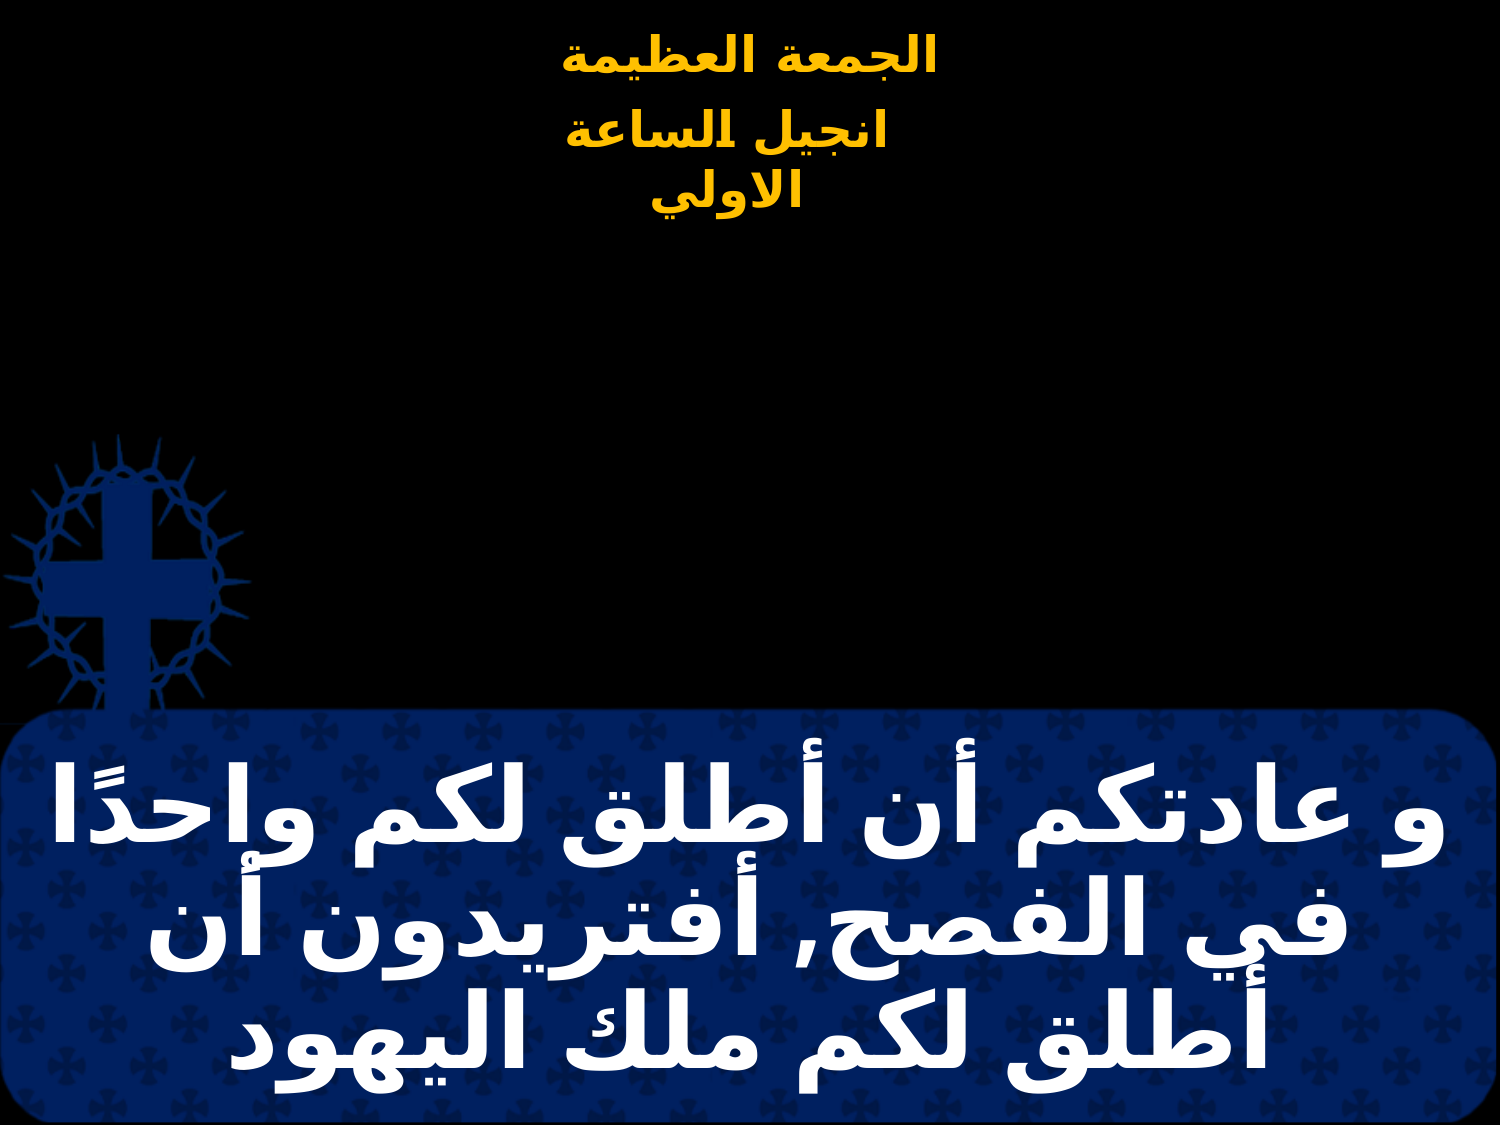

# و عادتكم أن أطلق لكم واحدًا في الفصح, أفتريدون أن أطلق لكم ملك اليهود